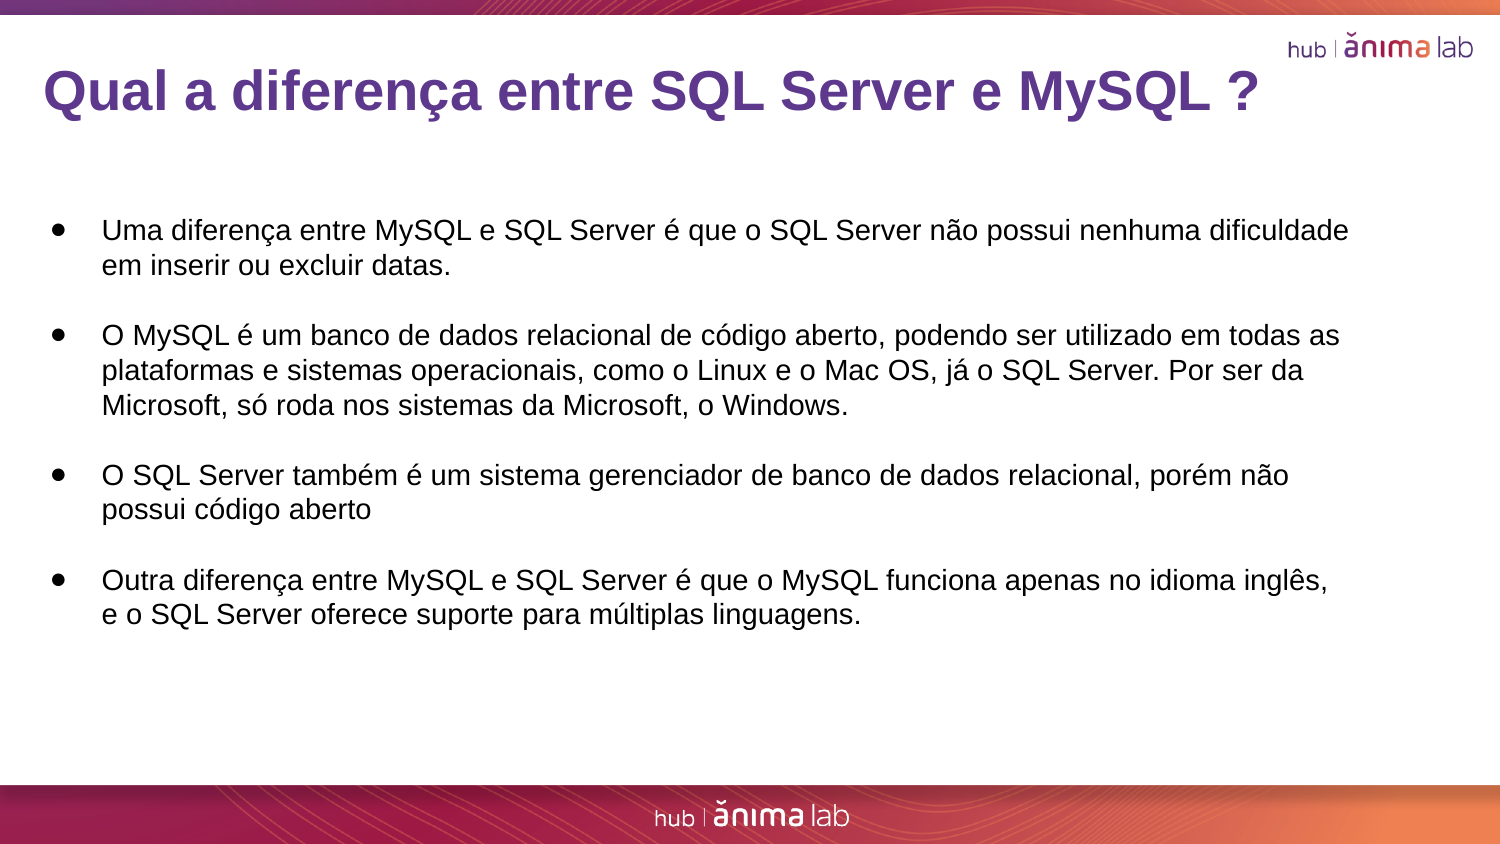

Qual a diferença entre SQL Server e MySQL ?

Uma diferença entre MySQL e SQL Server é que o SQL Server não possui nenhuma dificuldade em inserir ou excluir datas.

O MySQL é um banco de dados relacional de código aberto, podendo ser utilizado em todas as plataformas e sistemas operacionais, como o Linux e o Mac OS, já o SQL Server. Por ser da Microsoft, só roda nos sistemas da Microsoft, o Windows.

O SQL Server também é um sistema gerenciador de banco de dados relacional, porém não possui código aberto

Outra diferença entre MySQL e SQL Server é que o MySQL funciona apenas no idioma inglês, e o SQL Server oferece suporte para múltiplas linguagens.